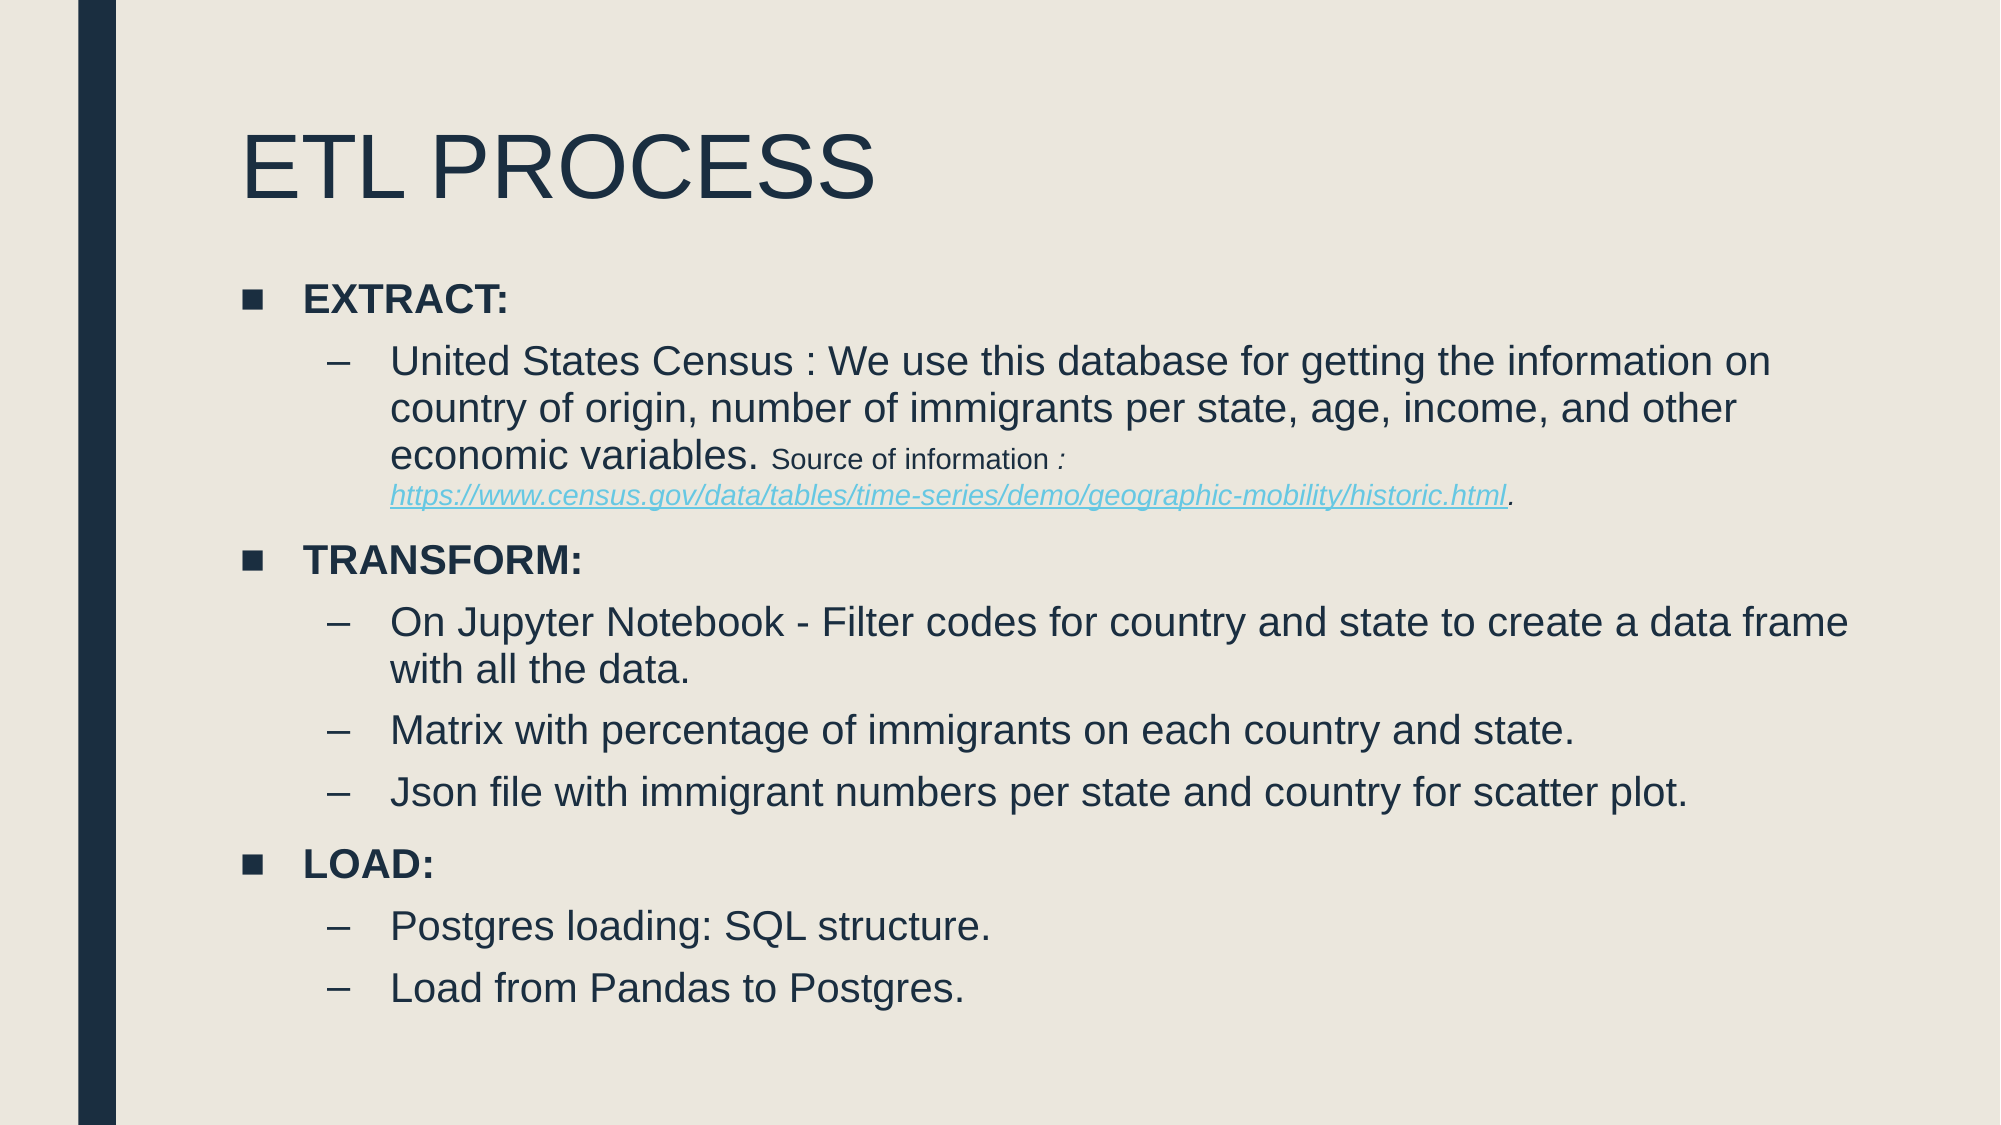

# ETL PROCESS
EXTRACT:
United States Census : We use this database for getting the information on country of origin, number of immigrants per state, age, income, and other economic variables. Source of information :https://www.census.gov/data/tables/time-series/demo/geographic-mobility/historic.html.
TRANSFORM:
On Jupyter Notebook - Filter codes for country and state to create a data frame with all the data.
Matrix with percentage of immigrants on each country and state.
Json file with immigrant numbers per state and country for scatter plot.
LOAD:
Postgres loading: SQL structure.
Load from Pandas to Postgres.